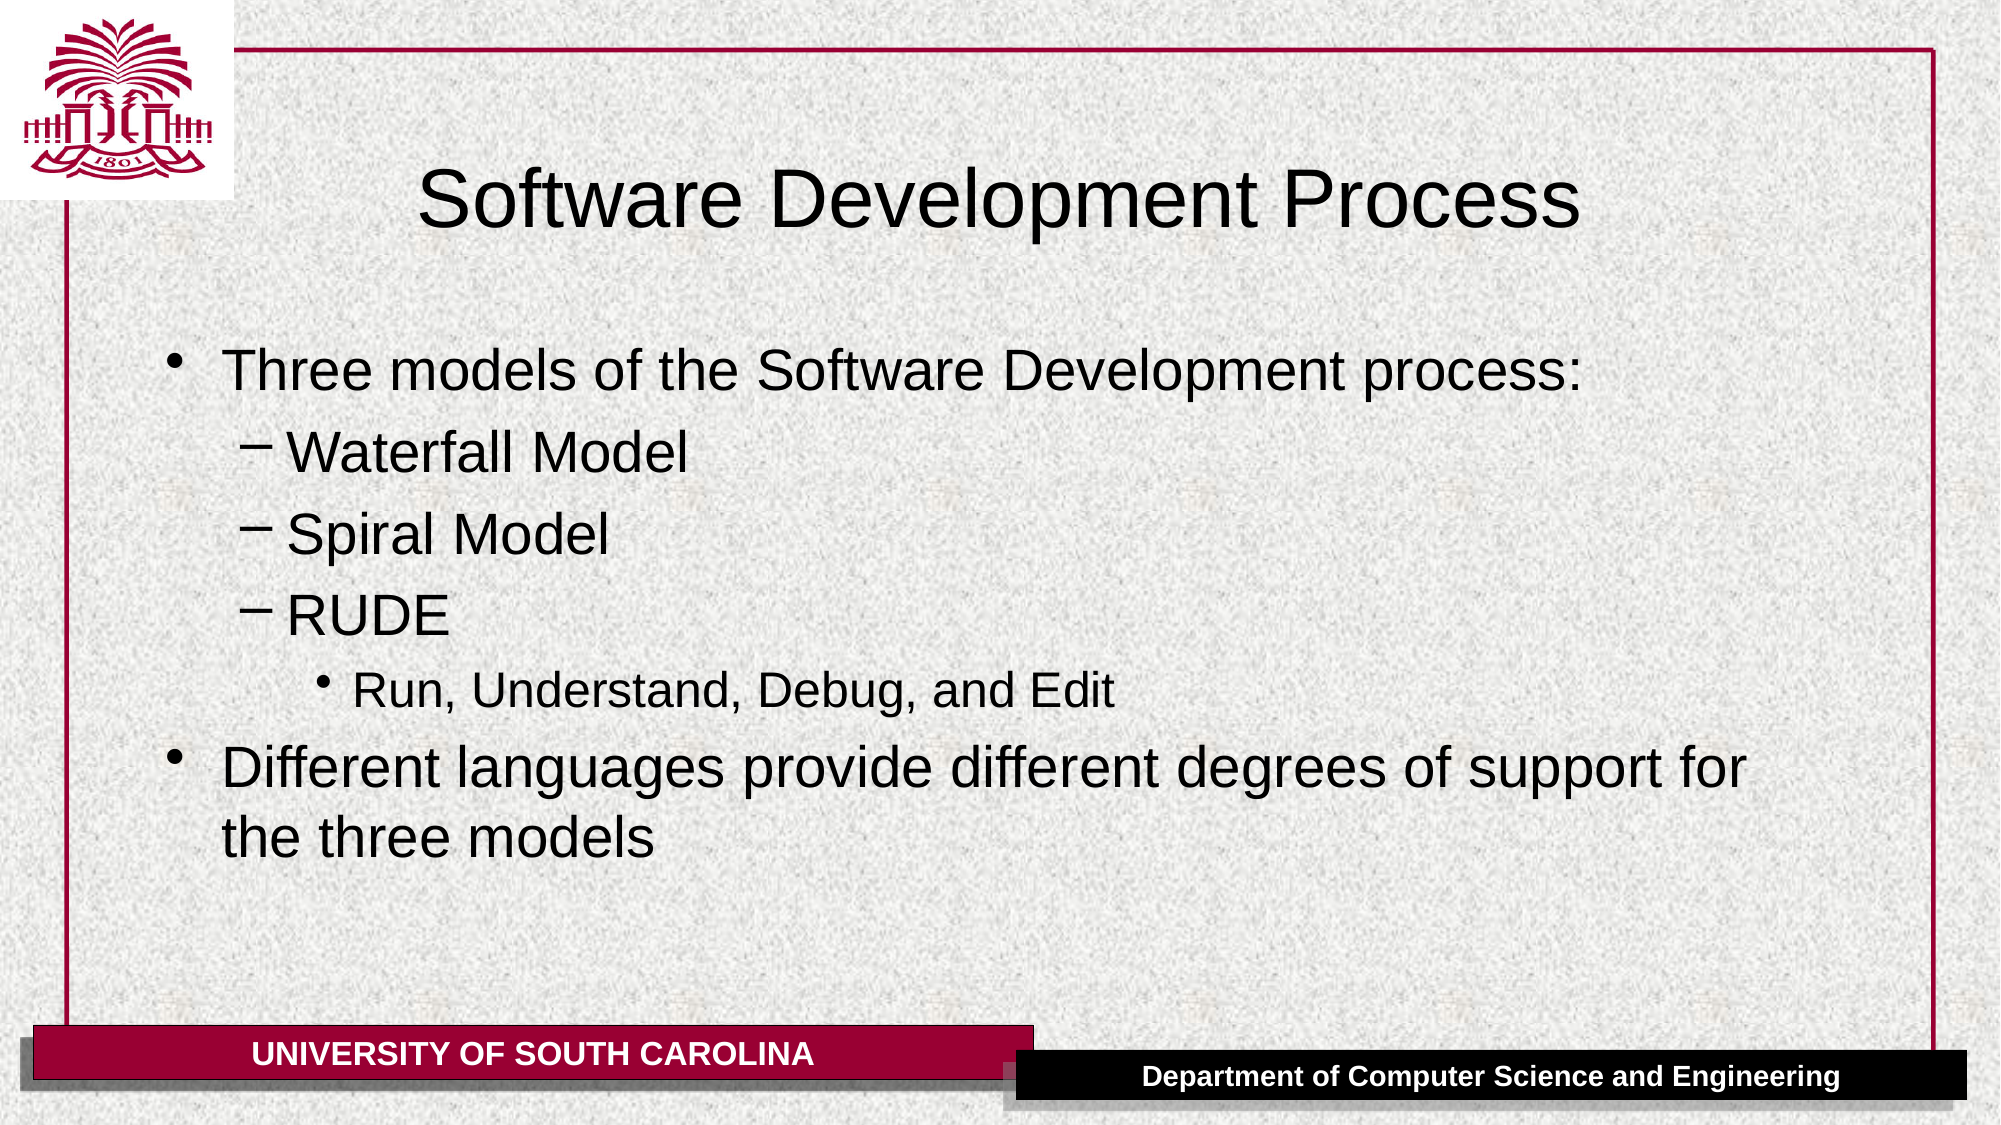

# Software Development Process
Three models of the Software Development process:
Waterfall Model
Spiral Model
RUDE
Run, Understand, Debug, and Edit
Different languages provide different degrees of support for the three models